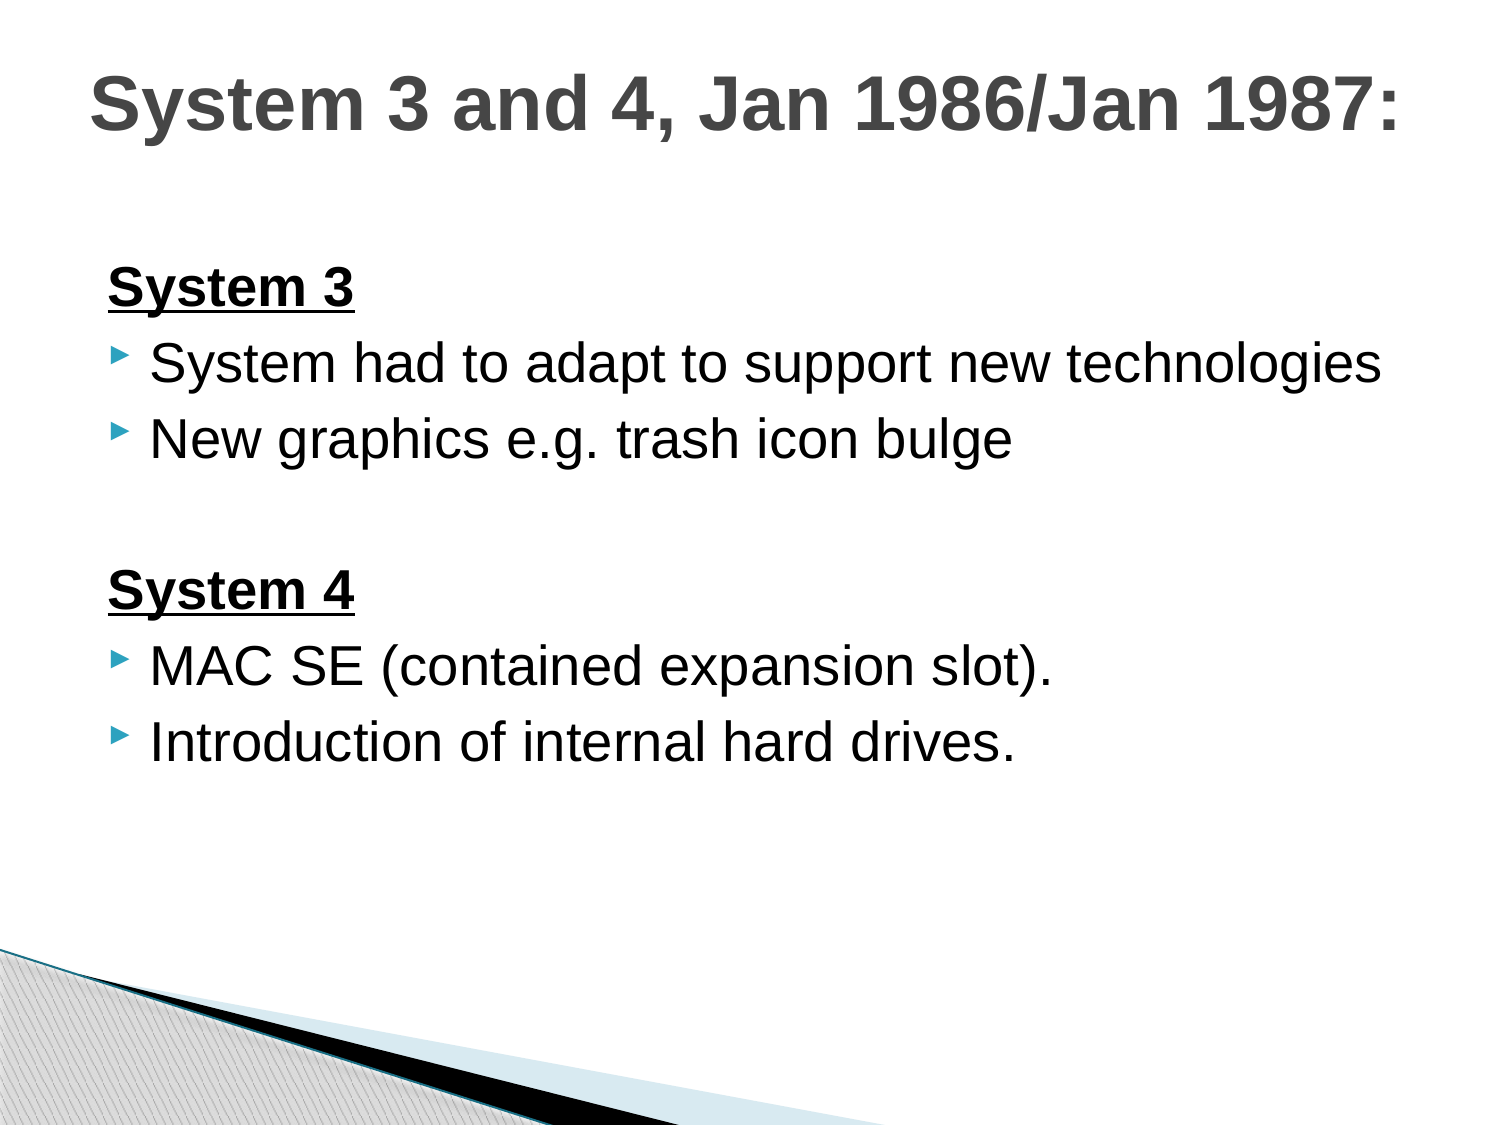

System 3 and 4, Jan 1986/Jan 1987:
System 3
System had to adapt to support new technologies
New graphics e.g. trash icon bulge

System 4
MAC SE (contained expansion slot).
Introduction of internal hard drives.